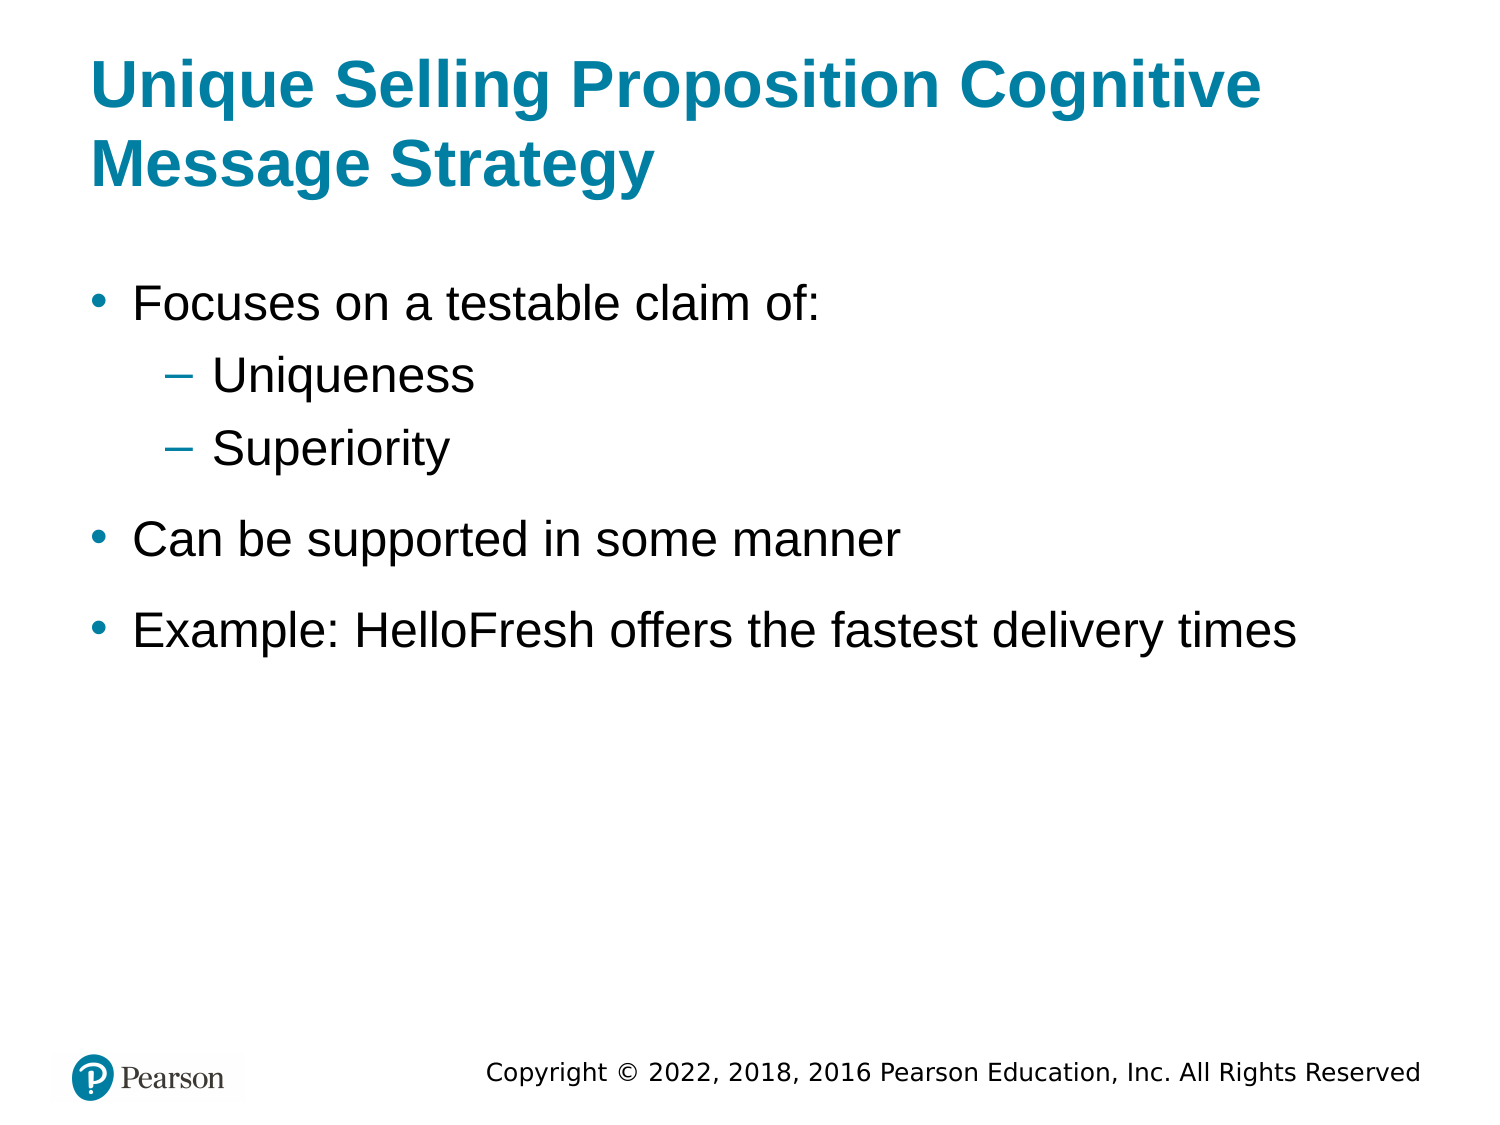

# Unique Selling Proposition Cognitive Message Strategy
Focuses on a testable claim of:
Uniqueness
Superiority
Can be supported in some manner
Example: HelloFresh offers the fastest delivery times